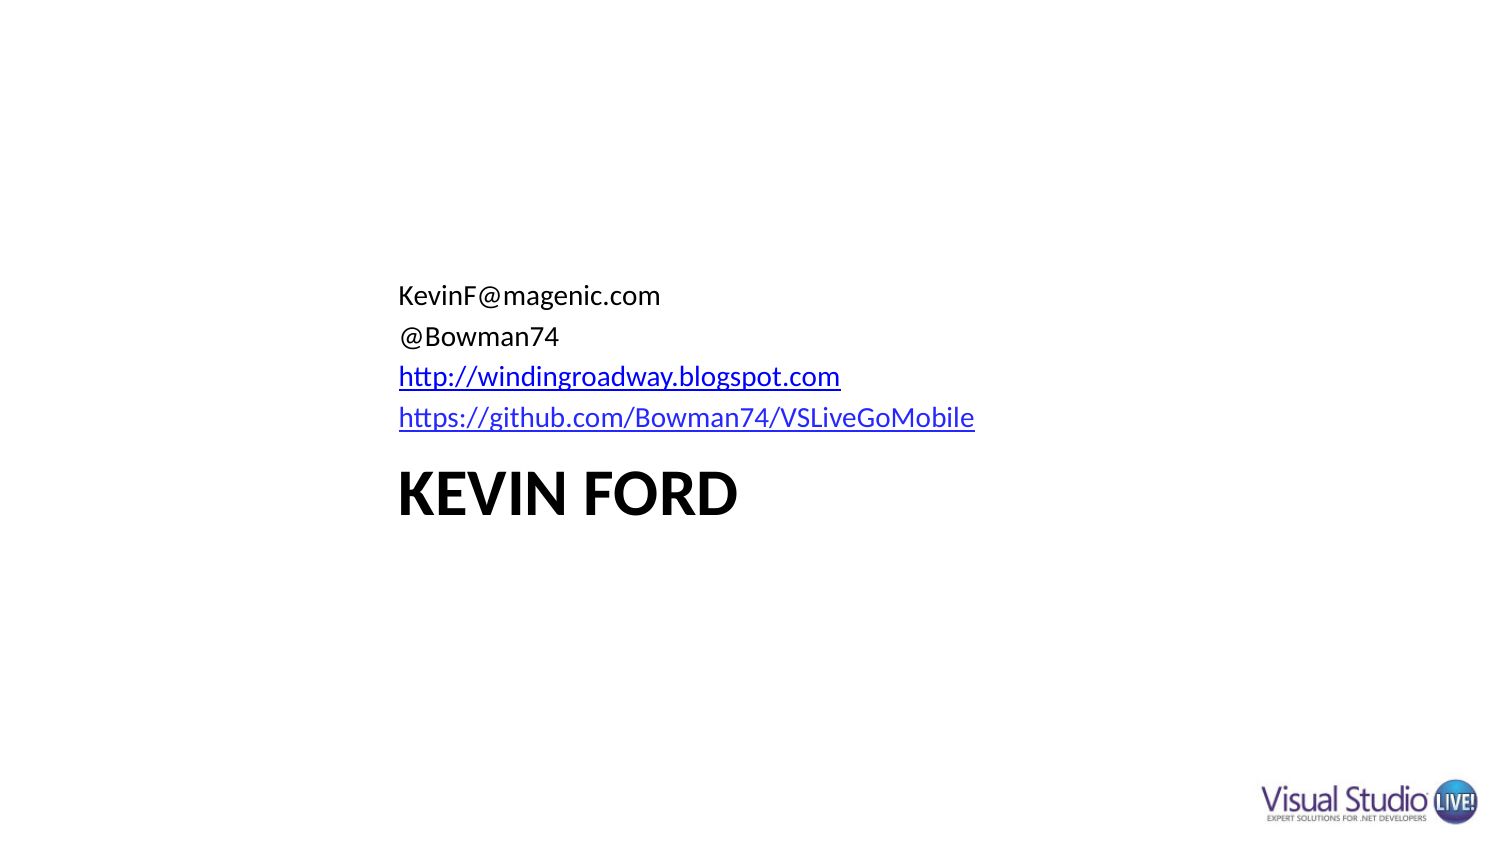

KevinF@magenic.com
@Bowman74
http://windingroadway.blogspot.com
https://github.com/Bowman74/VSLiveGoMobile
# Kevin Ford